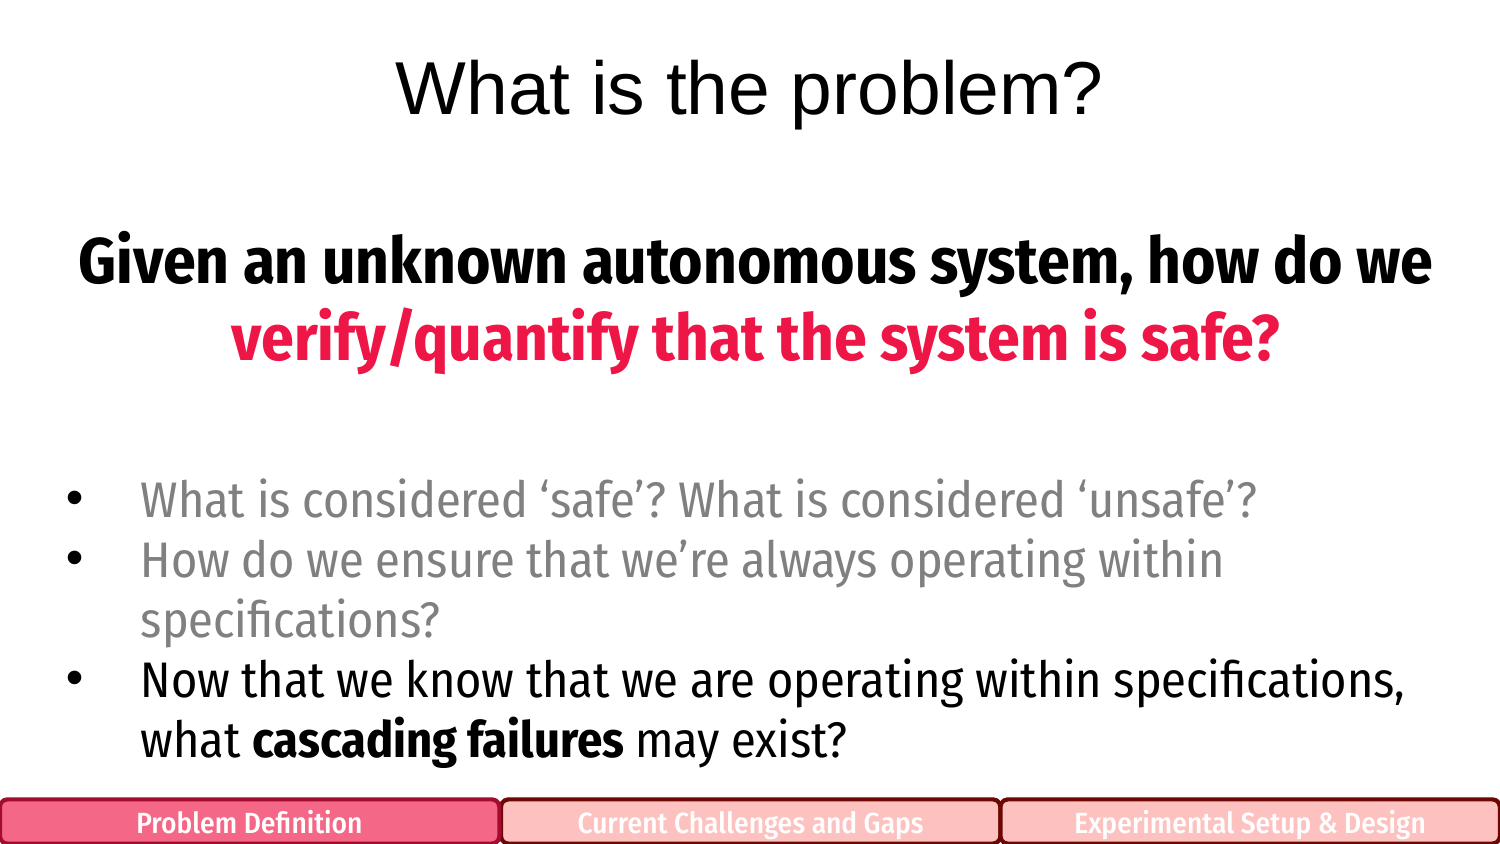

# What is the problem?
Given an unknown autonomous system, how do we verify/quantify that the system is safe?
What is considered ‘safe’? What is considered ‘unsafe’?
How do we ensure that we’re always operating within specifications?
Now that we know that we are operating within specifications, what cascading failures may exist?
Problem Definition
Current Challenges and Gaps
Experimental Setup & Design